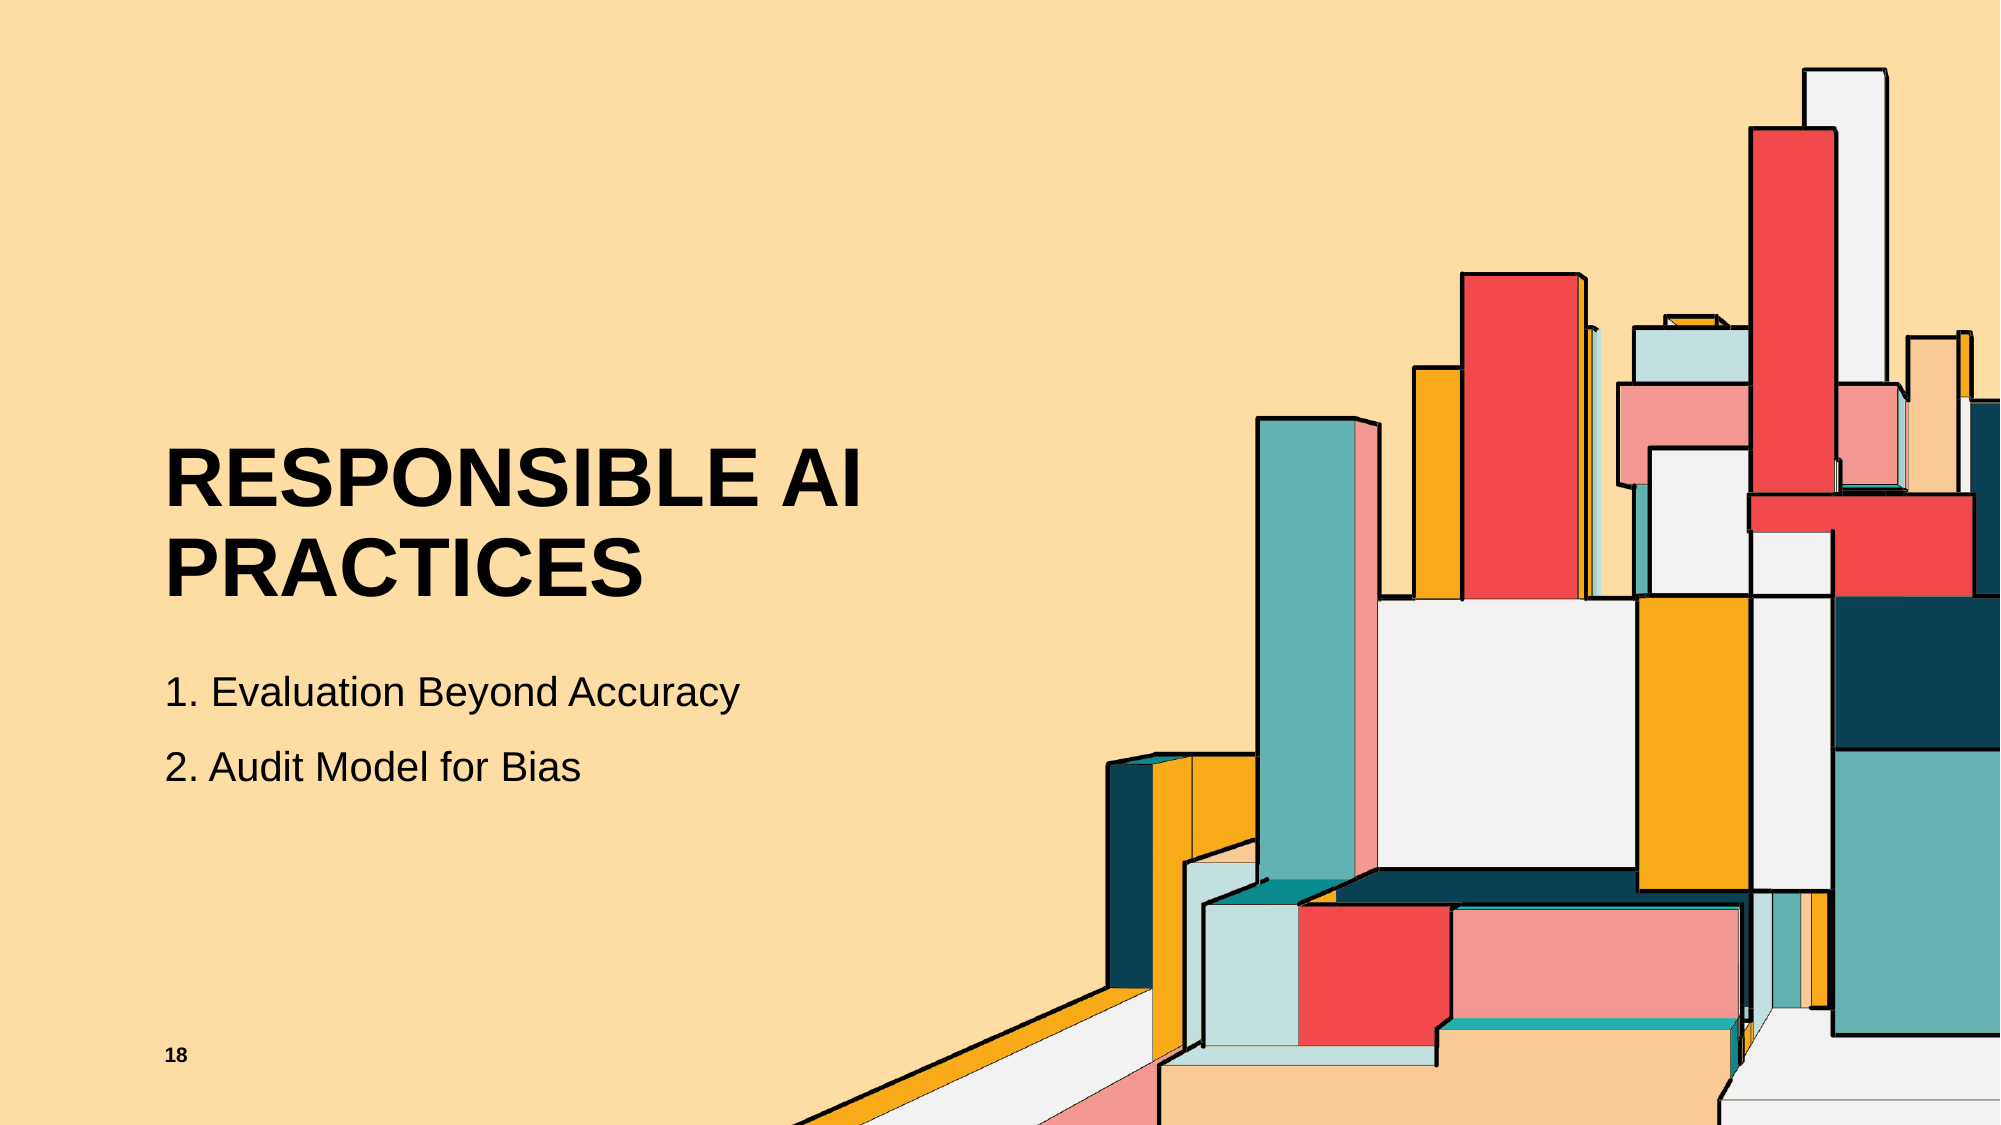

# Responsible AI Practices
1. Evaluation Beyond Accuracy
2. Audit Model for Bias
18